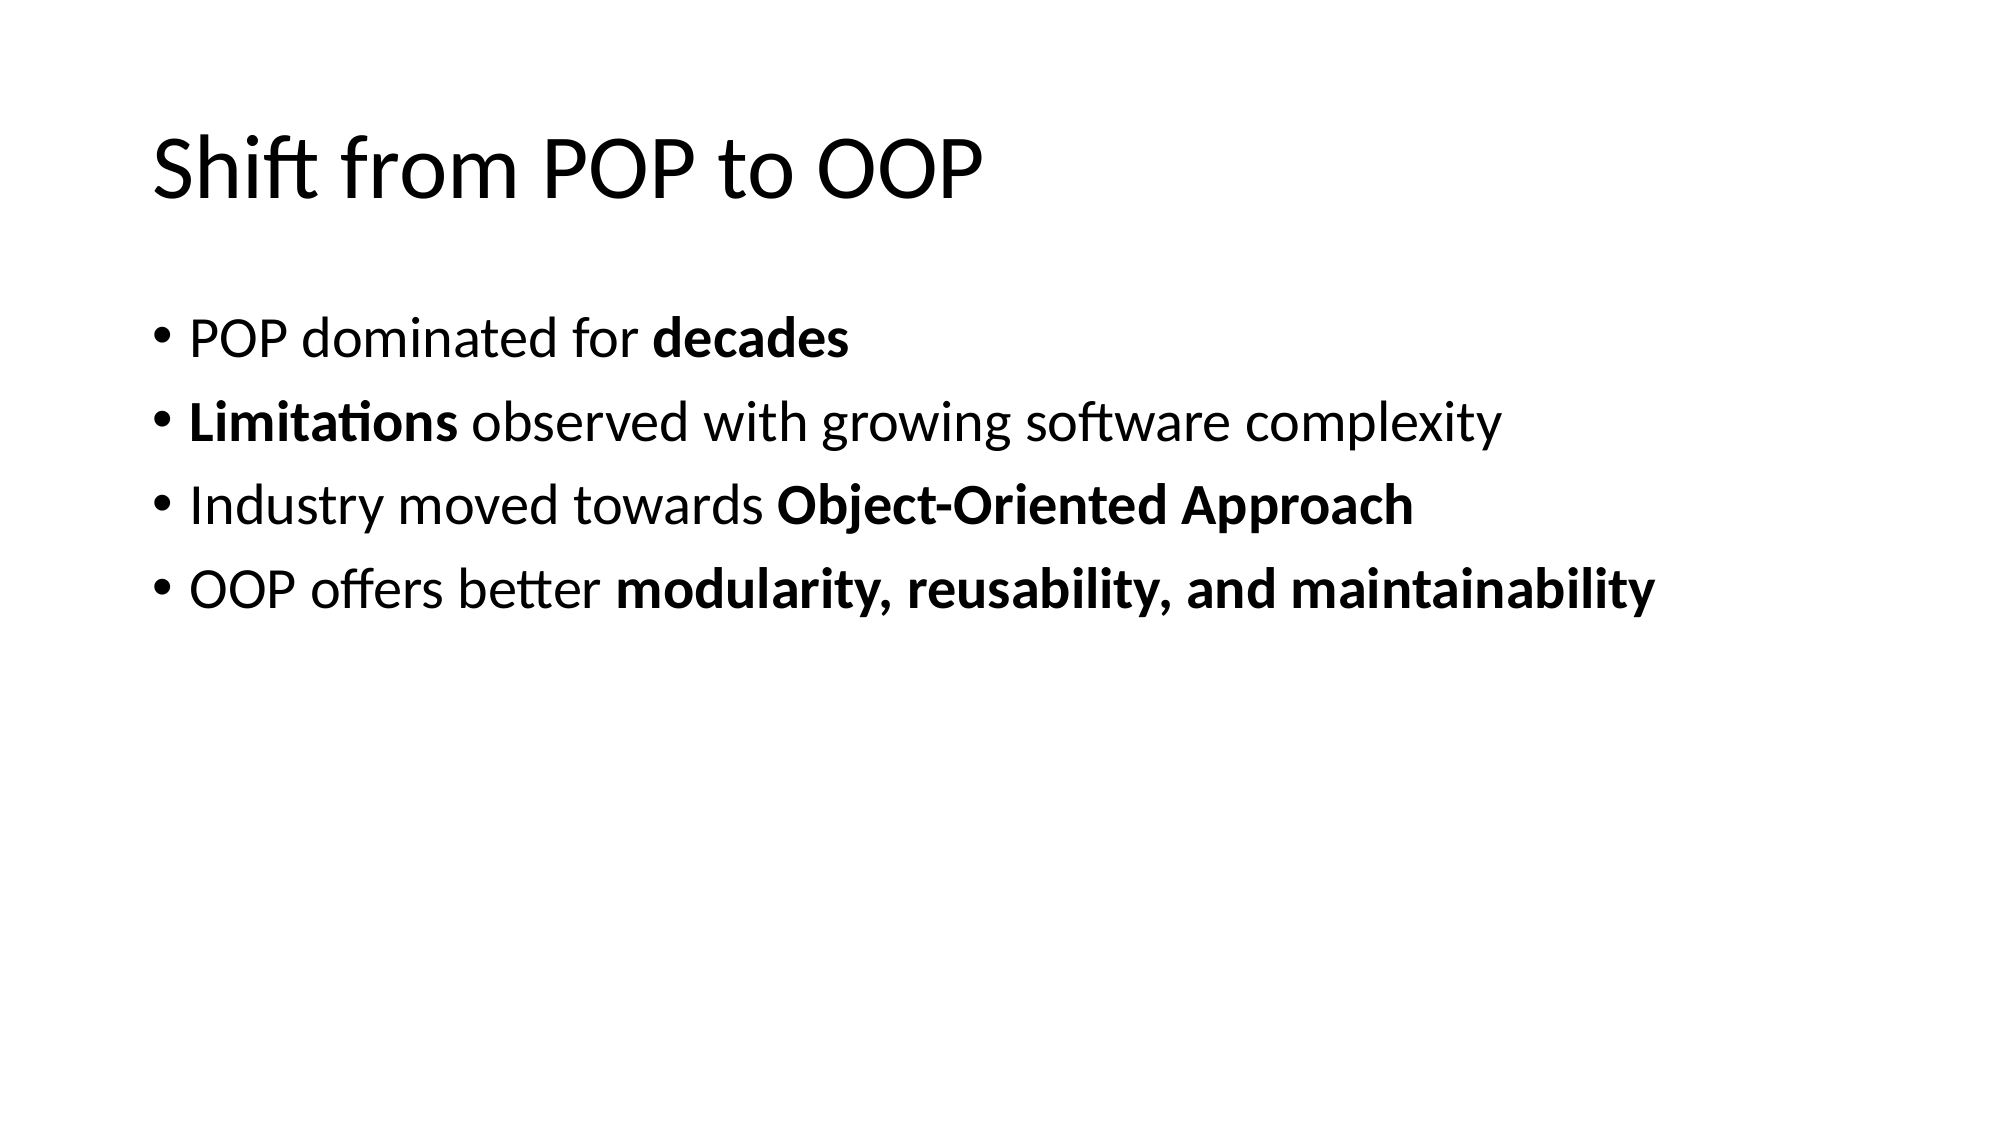

# Shift from POP to OOP
POP dominated for decades
Limitations observed with growing software complexity
Industry moved towards Object-Oriented Approach
OOP offers better modularity, reusability, and maintainability